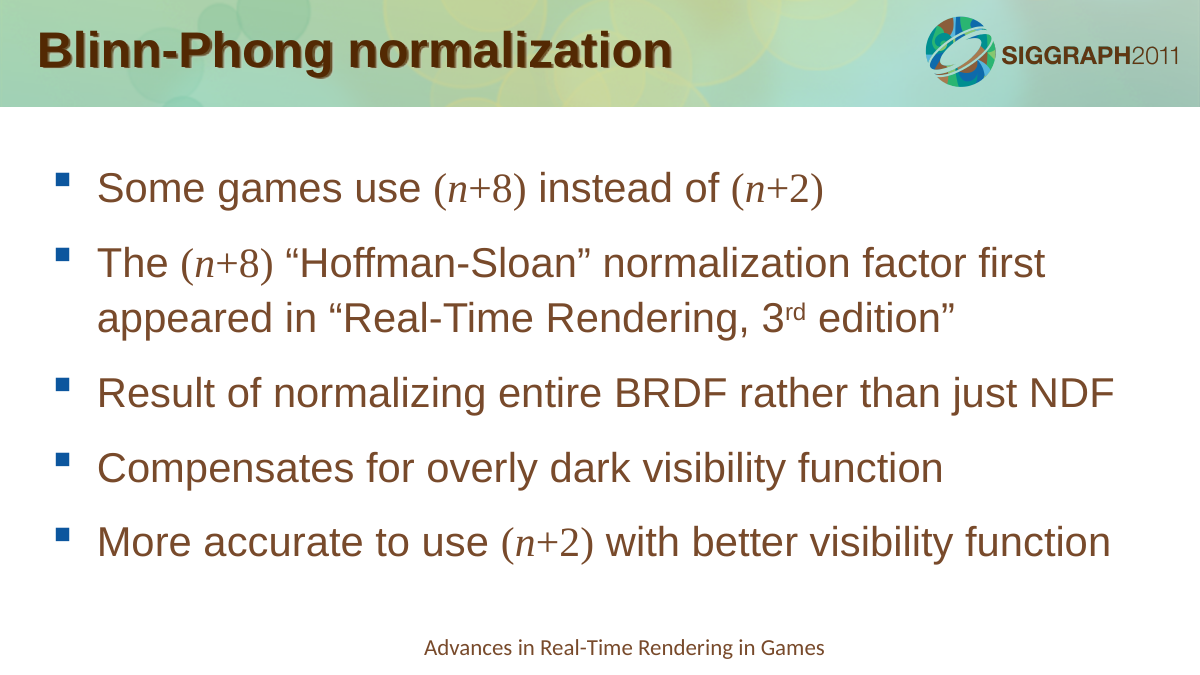

Blinn-Phong normalization
Some games use (n+8) instead of (n+2)
The (n+8) “Hoffman-Sloan” normalization factor first appeared in “Real-Time Rendering, 3rd edition”
Result of normalizing entire BRDF rather than just NDF
Compensates for overly dark visibility function
More accurate to use (n+2) with better visibility function